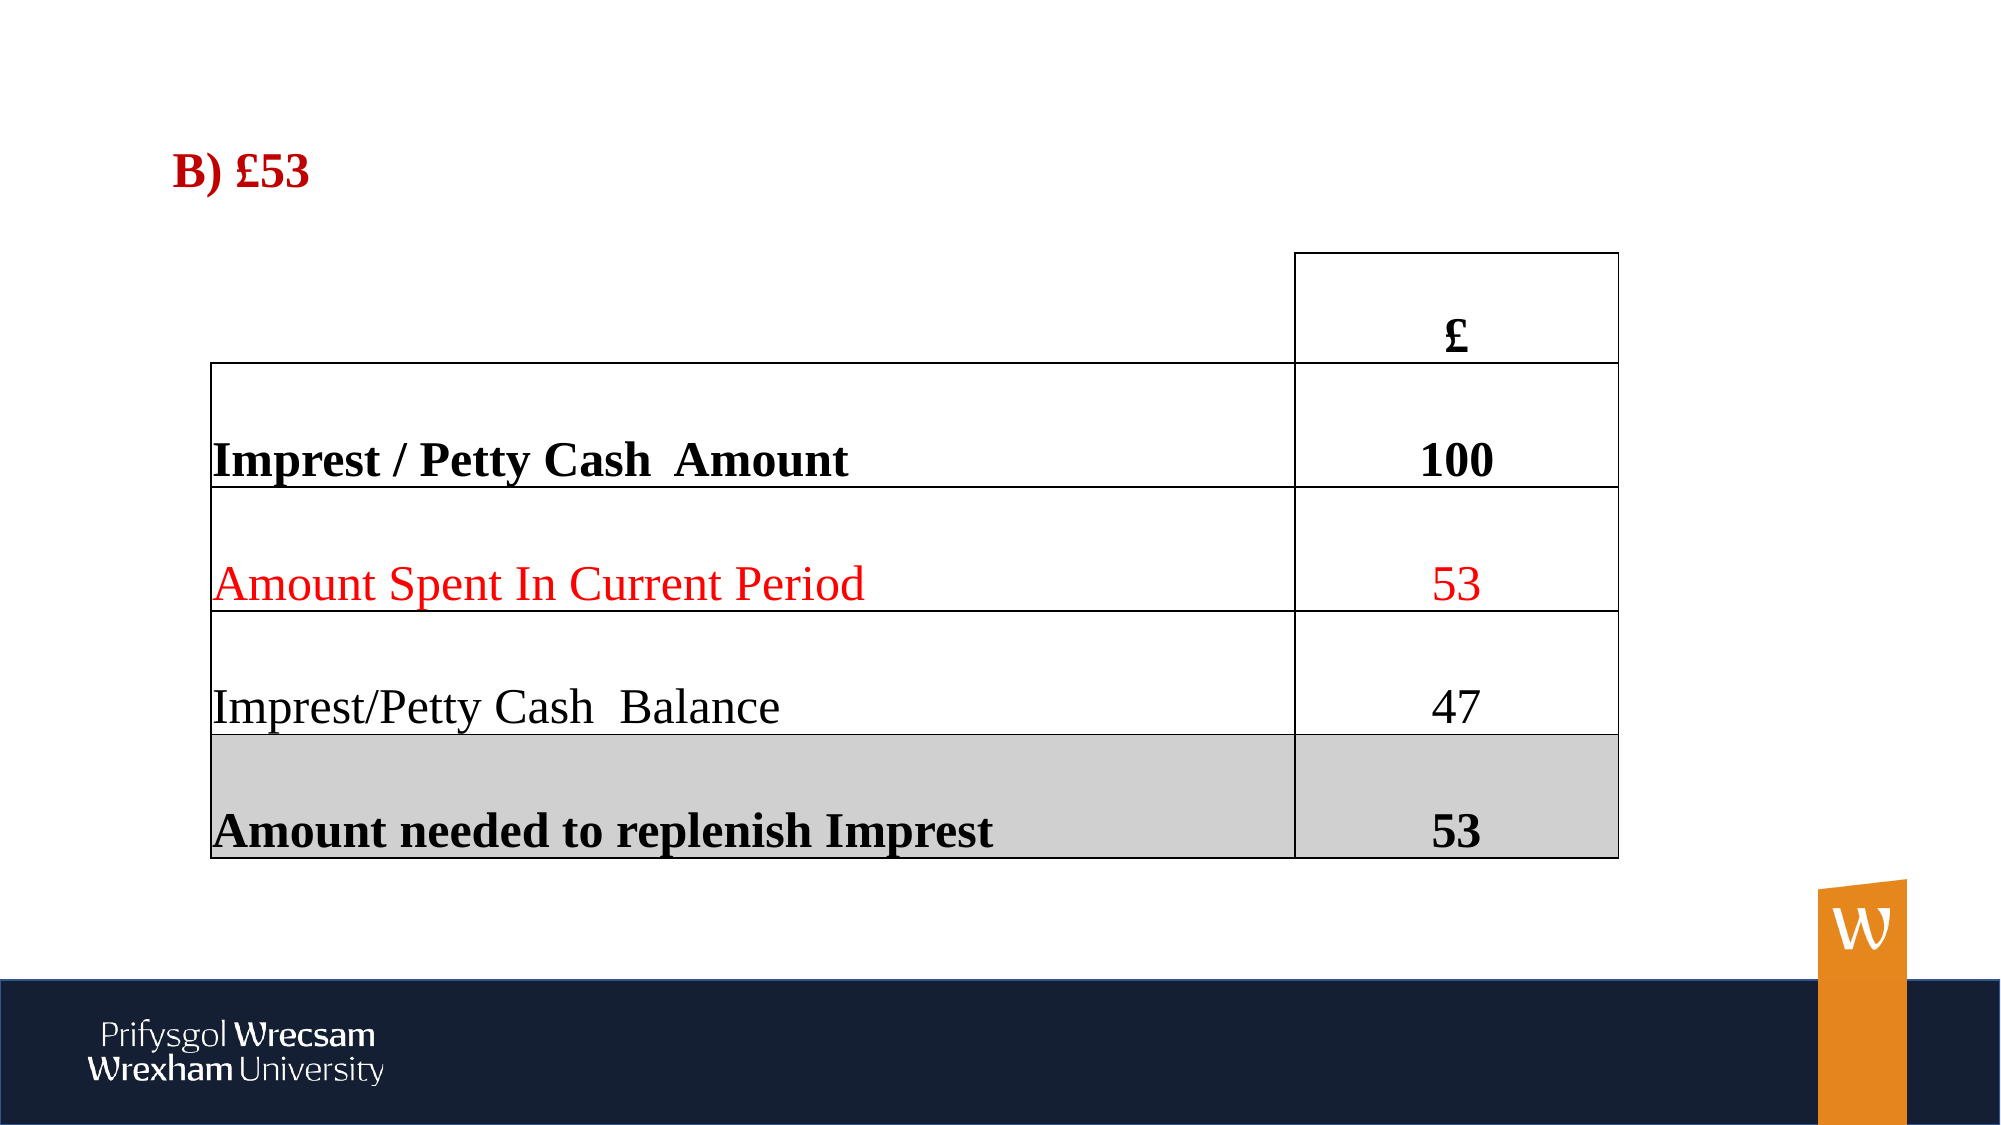

B) £53

|  | £ |
| --- | --- |
| Imprest / Petty Cash Amount | 100 |
| Amount Spent In Current Period | 53 |
| Imprest/Petty Cash Balance | 47 |
| Amount needed to replenish Imprest | 53 |